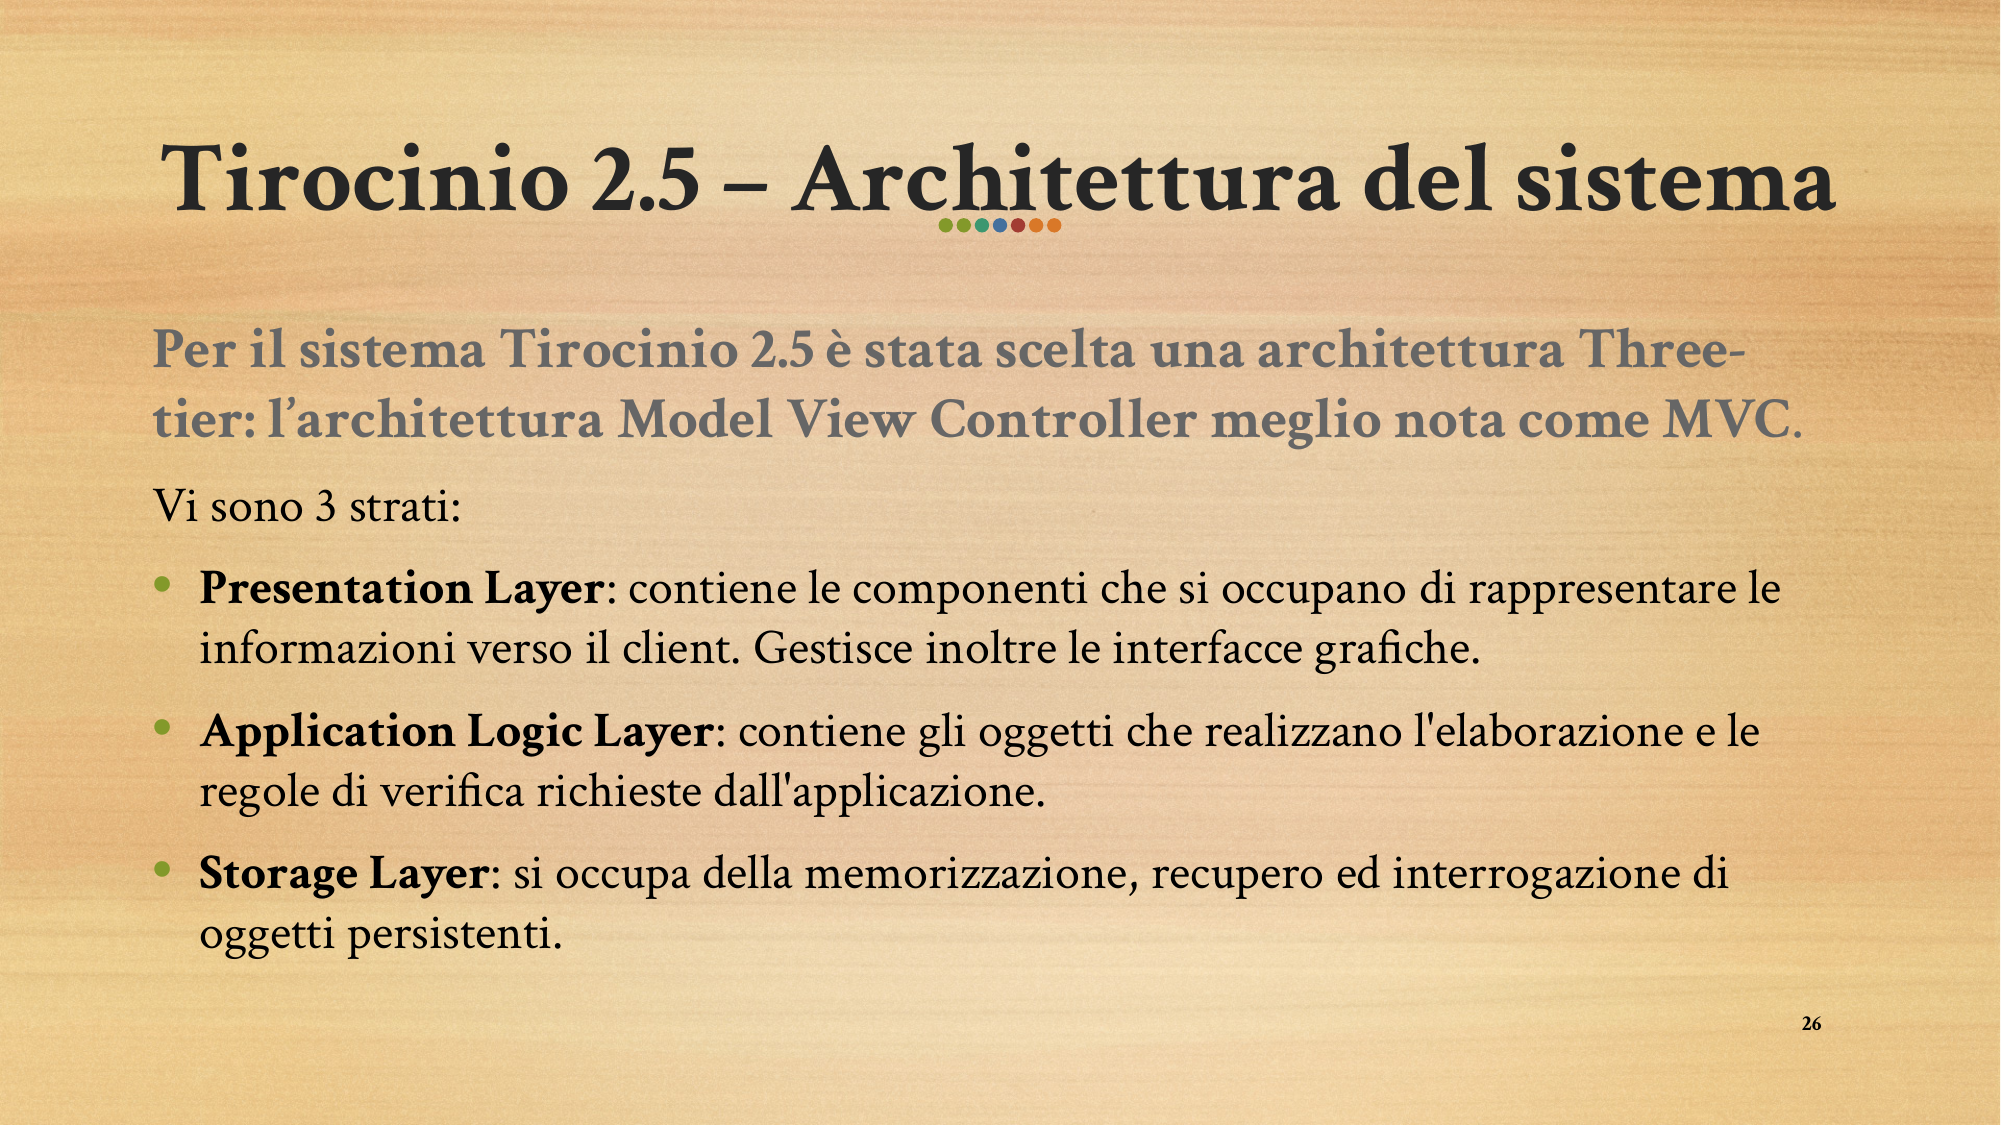

# Tirocinio 2.5 – Architettura del sistema
Per il sistema Tirocinio 2.5 è stata scelta una architettura Three-tier: l’architettura Model View Controller meglio nota come MVC.
Vi sono 3 strati:
Presentation Layer: contiene le componenti che si occupano di rappresentare le informazioni verso il client. Gestisce inoltre le interfacce grafiche.
Application Logic Layer: contiene gli oggetti che realizzano l'elaborazione e le regole di verifica richieste dall'applicazione.
Storage Layer: si occupa della memorizzazione, recupero ed interrogazione di oggetti persistenti.
26